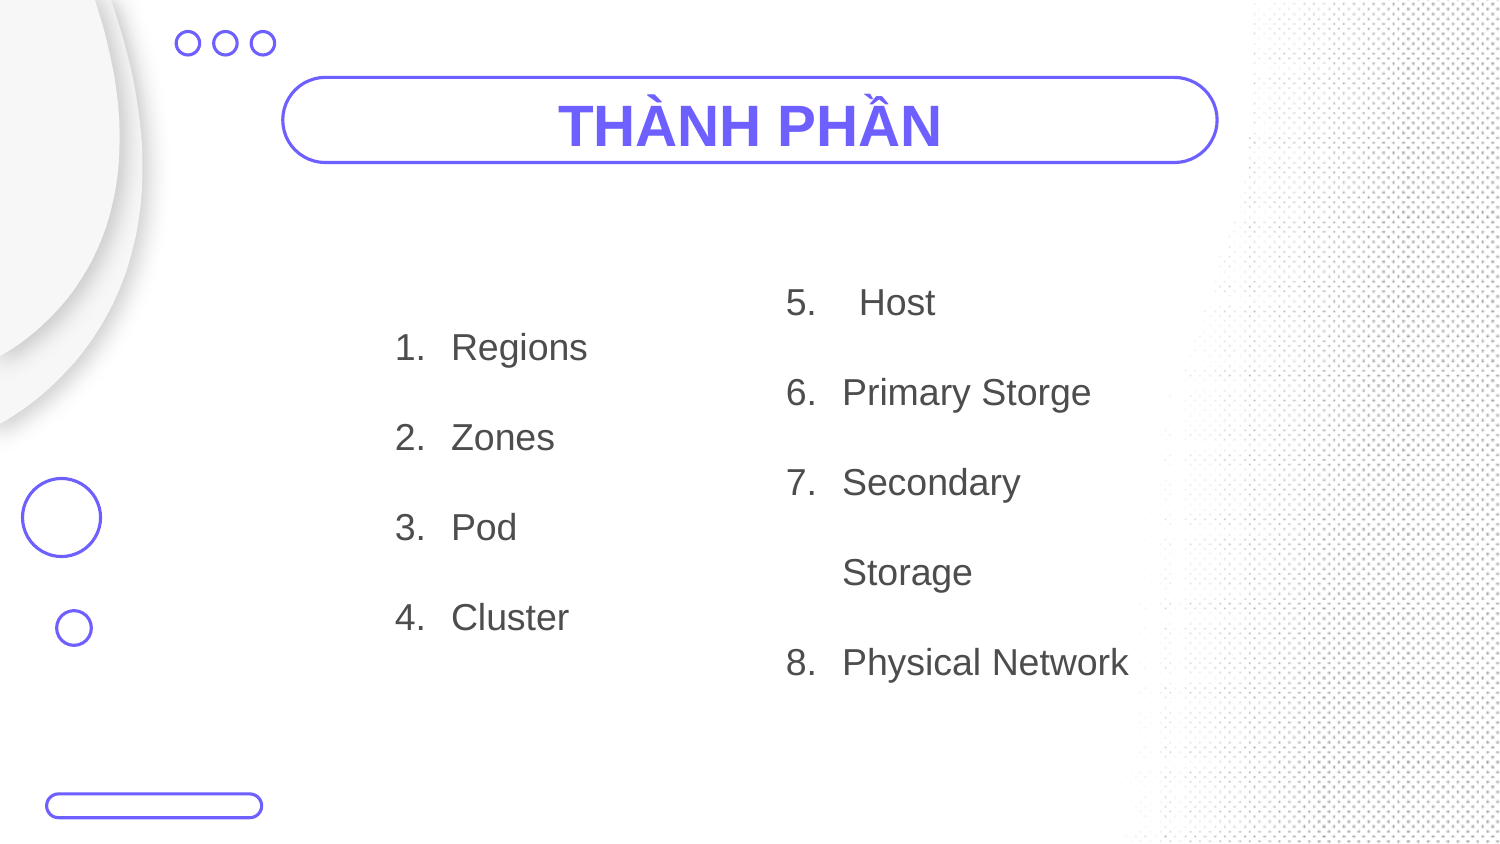

# THÀNH PHẦN
Regions
Zones
Pod
Cluster
5.    Host
Primary Storge
Secondary Storage
Physical Network